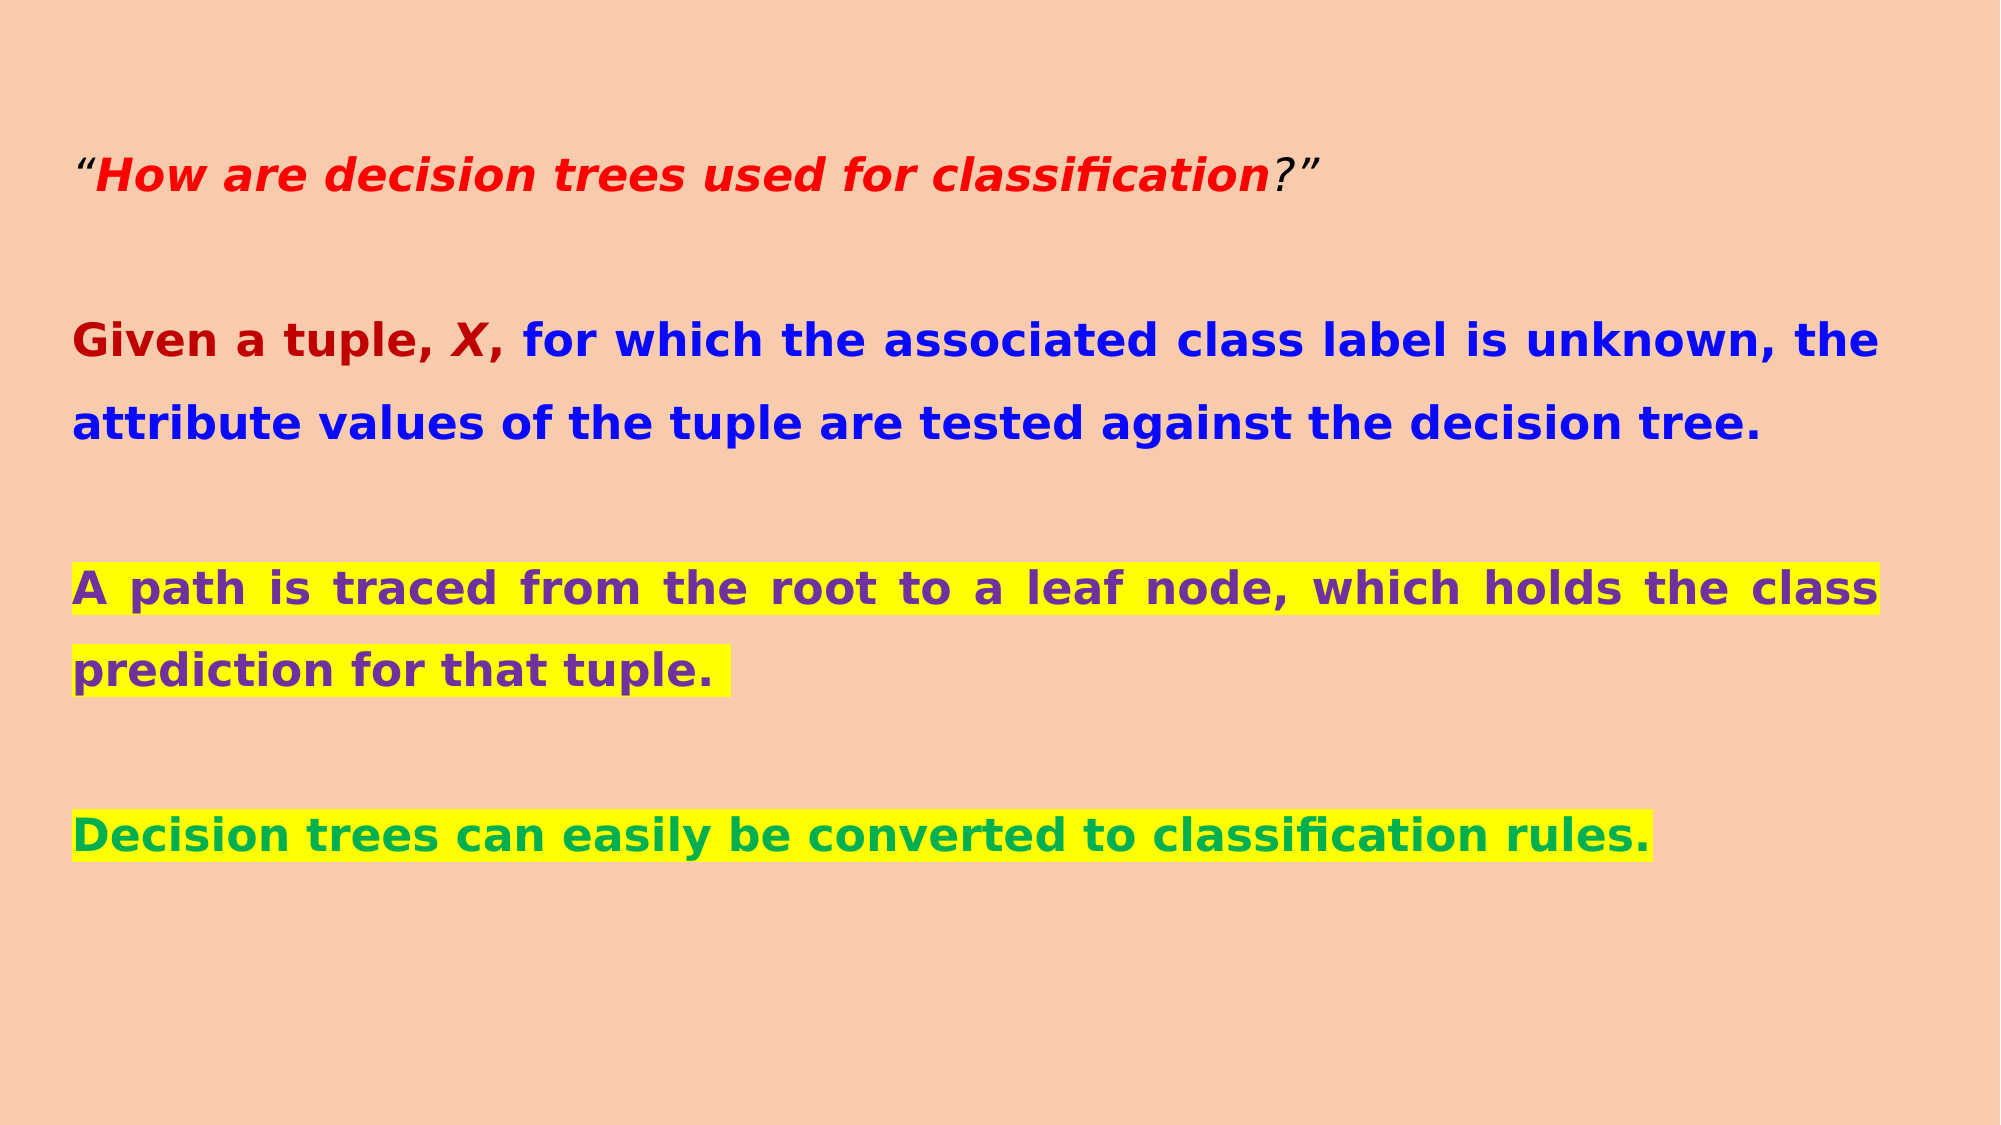

“How are decision trees used for classification?”

Given a tuple, X, for which the associated class label is unknown, the attribute values of the tuple are tested against the decision tree.

A path is traced from the root to a leaf node, which holds the class prediction for that tuple.

Decision trees can easily be converted to classification rules.